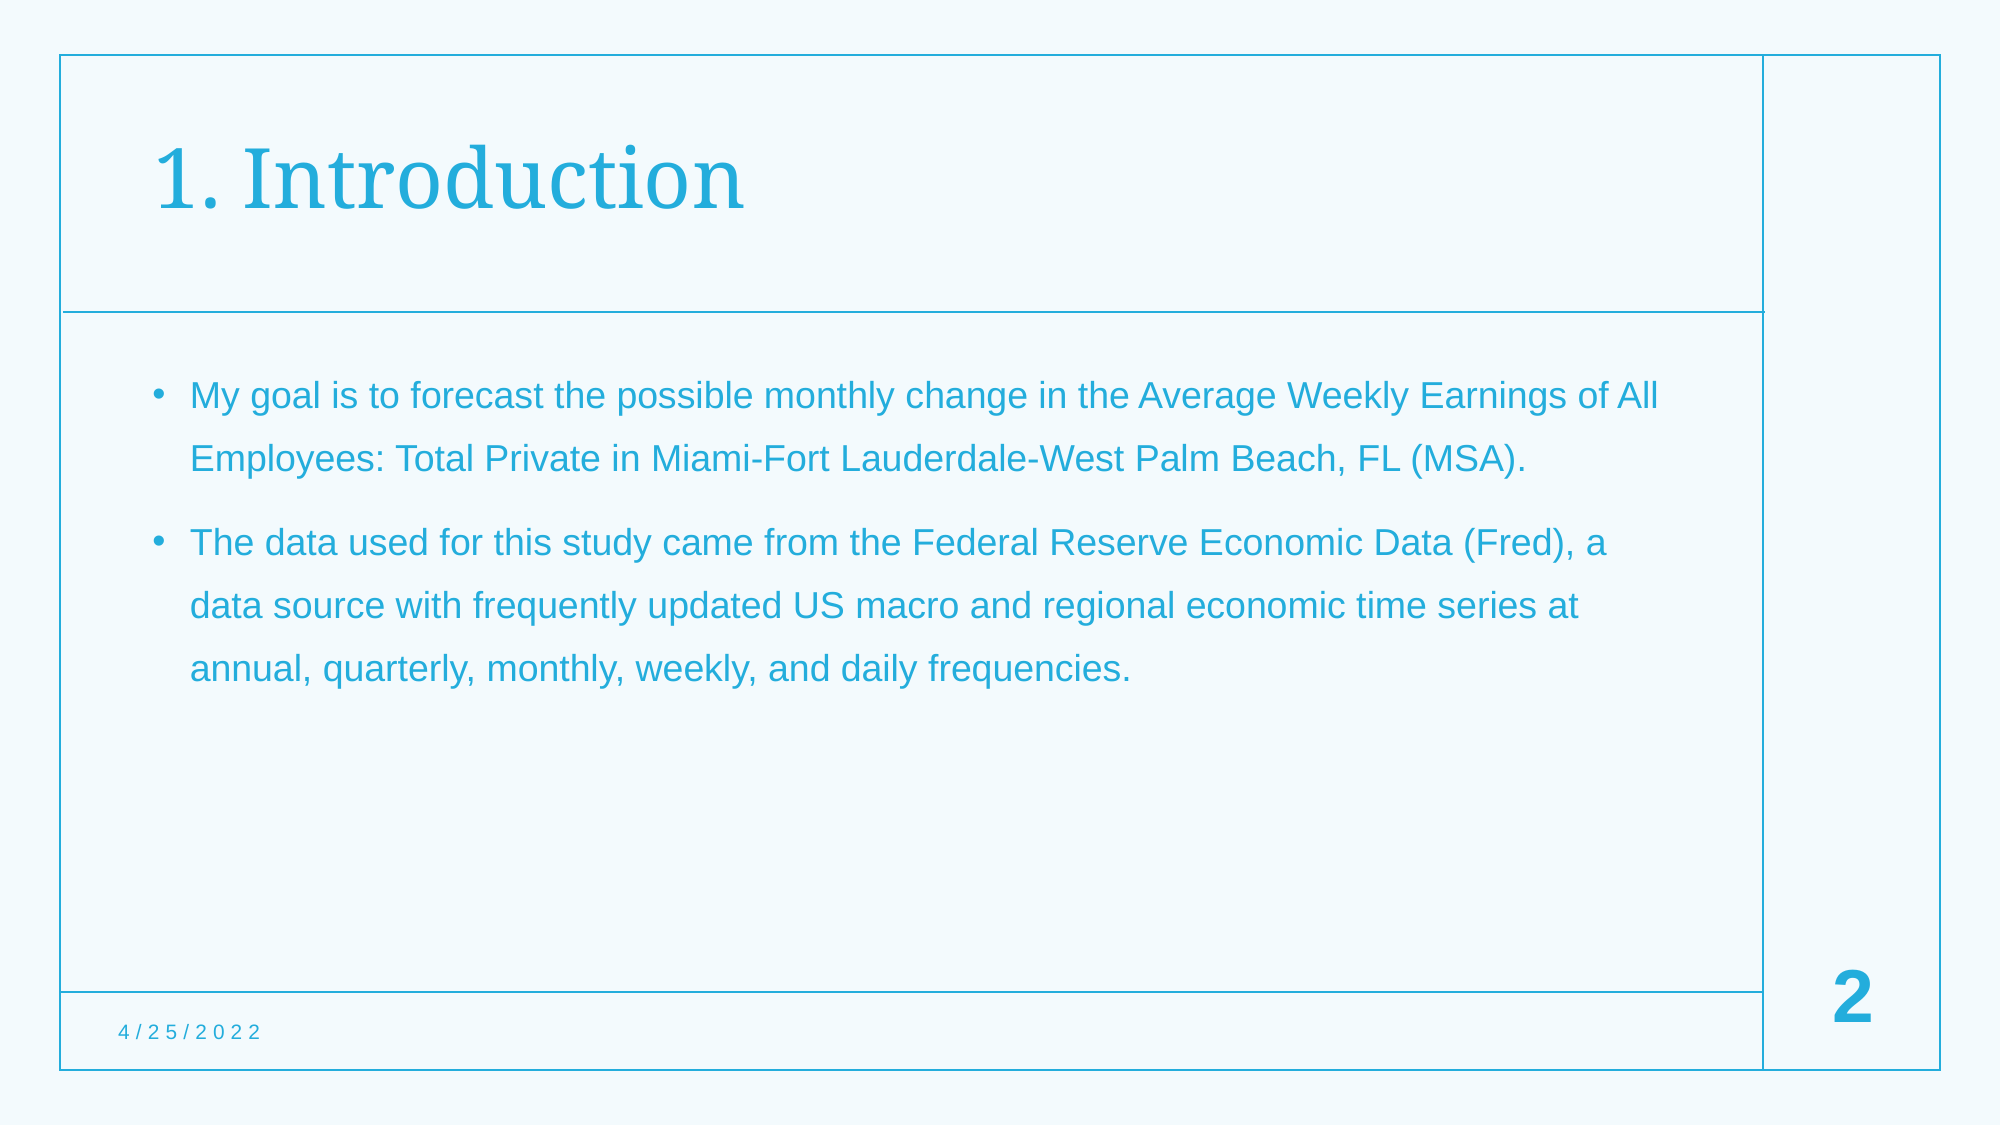

# 1. Introduction
My goal is to forecast the possible monthly change in the Average Weekly Earnings of All Employees: Total Private in Miami-Fort Lauderdale-West Palm Beach, FL (MSA).
The data used for this study came from the Federal Reserve Economic Data (Fred), a data source with frequently updated US macro and regional economic time series at annual, quarterly, monthly, weekly, and daily frequencies.

2
4/25/2022